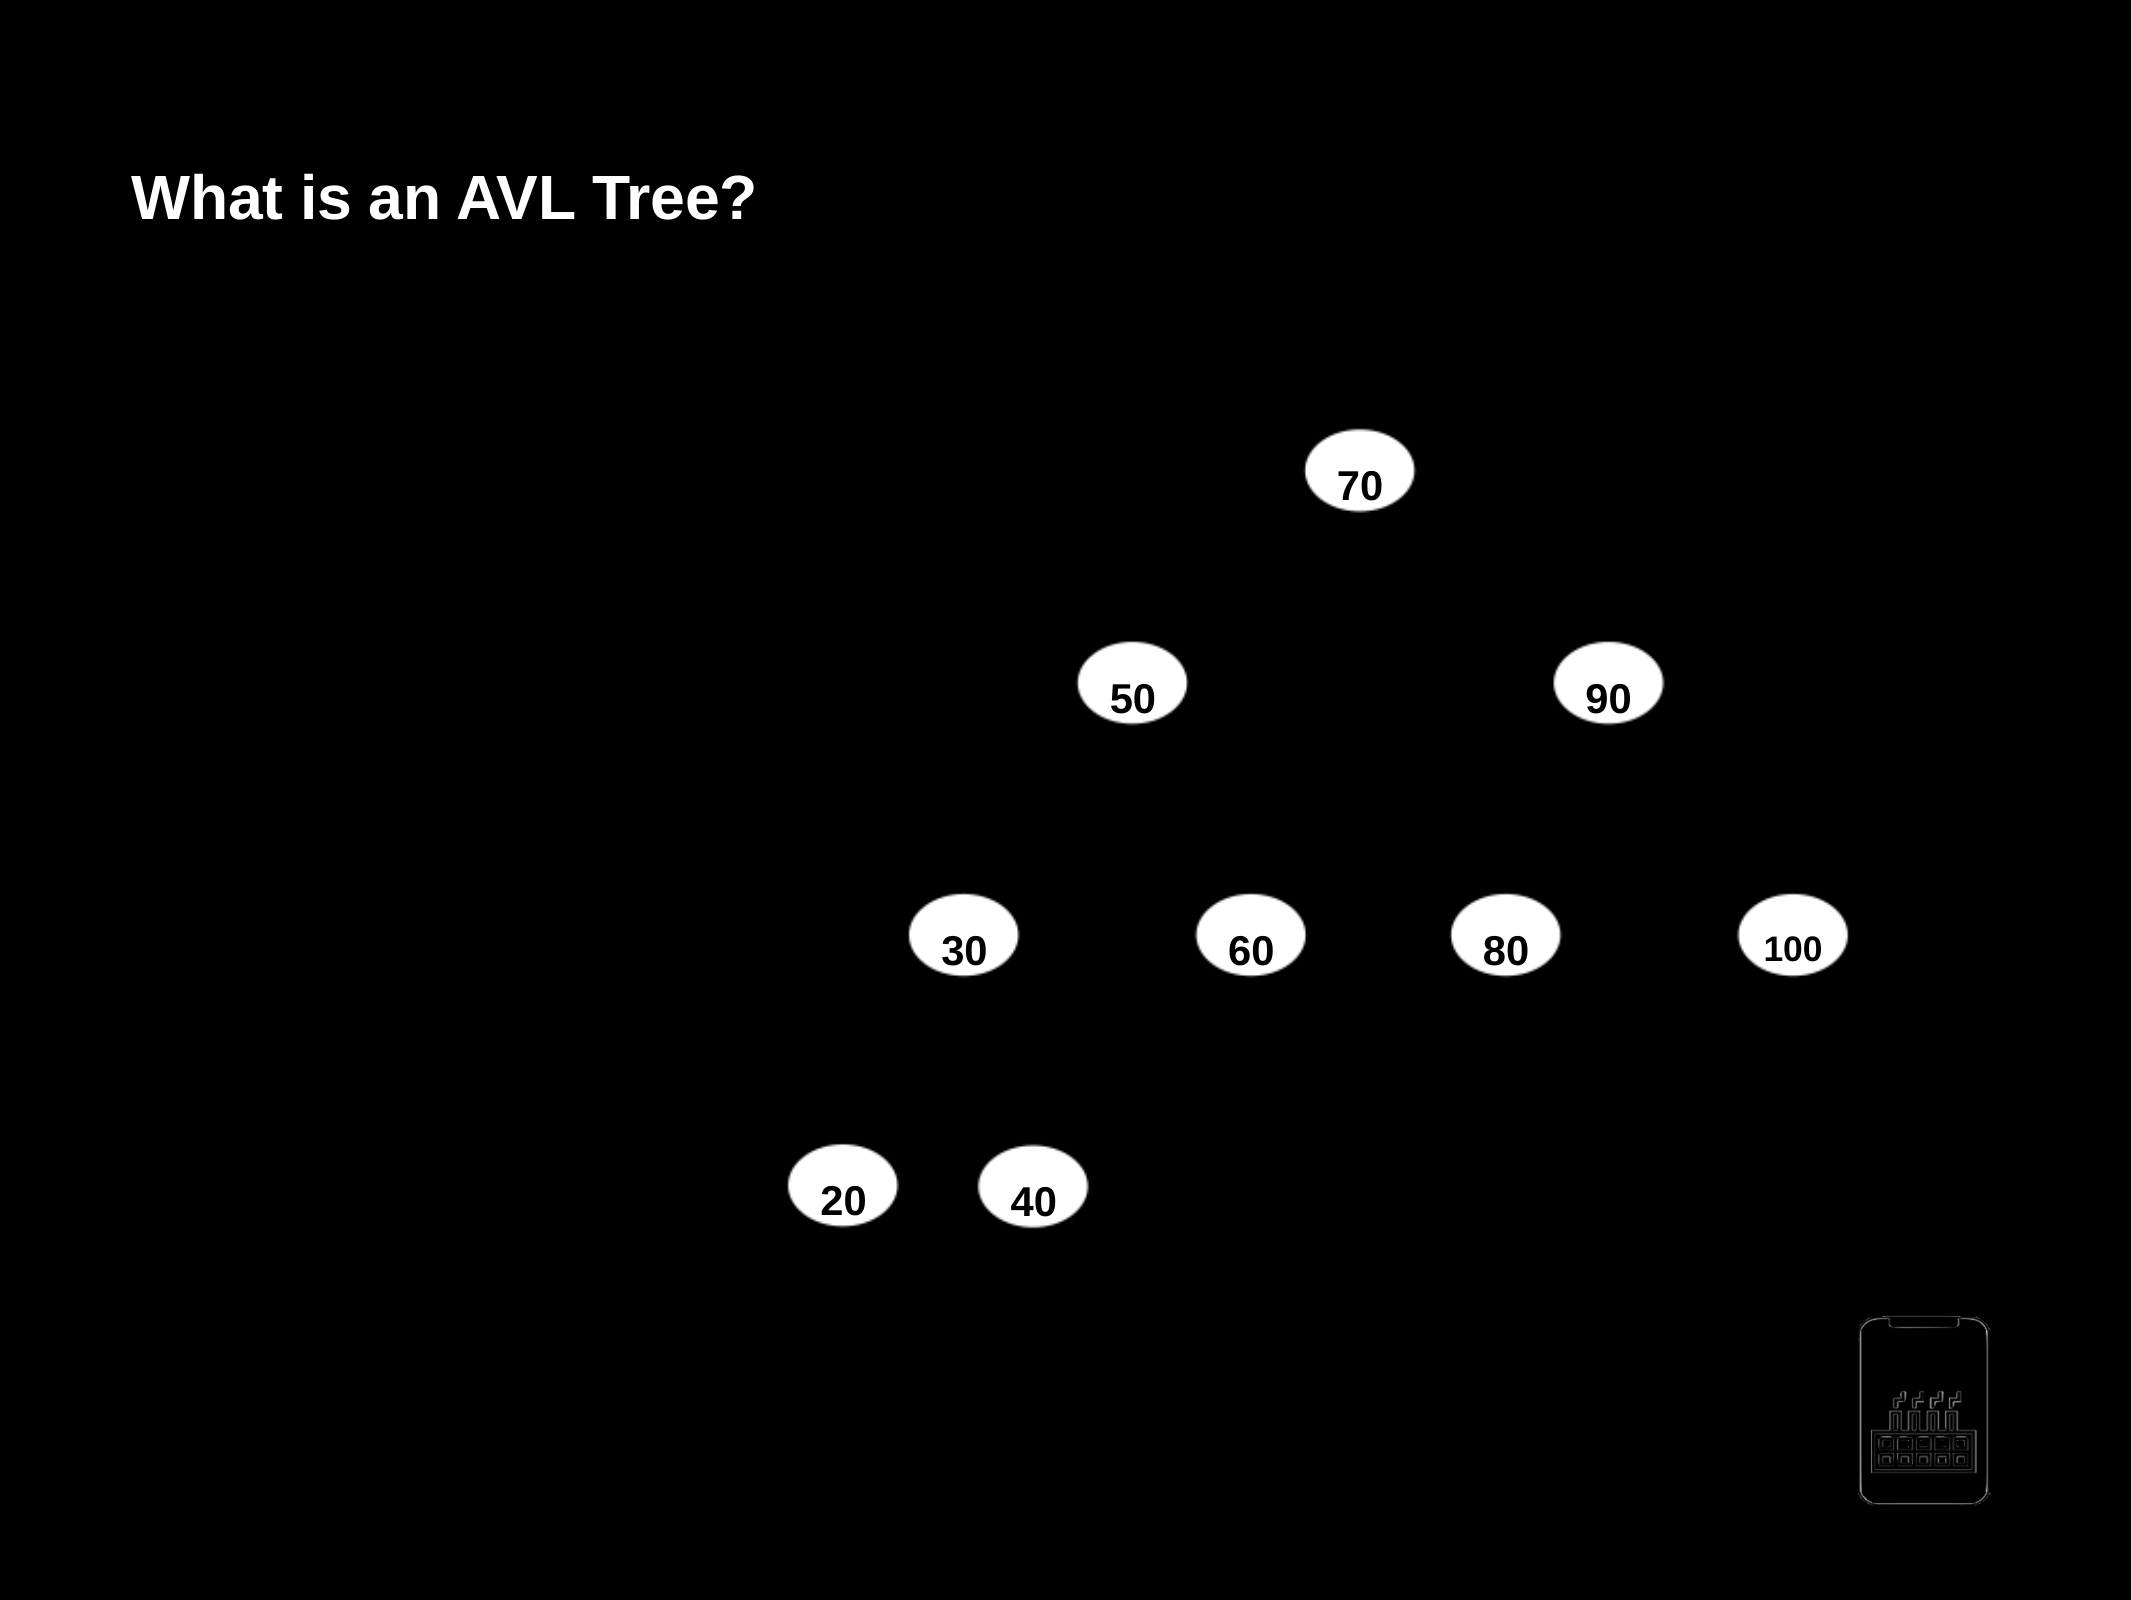

What is an AVL Tree?
An AVL tree is a self-balancing Binary Search Tree (BST) where the difference between heights of left and right subtrees cannot be more than one for all nodes.

70
50
90
30
60
80
100
20
40

AppMillers
www.appmillers.com